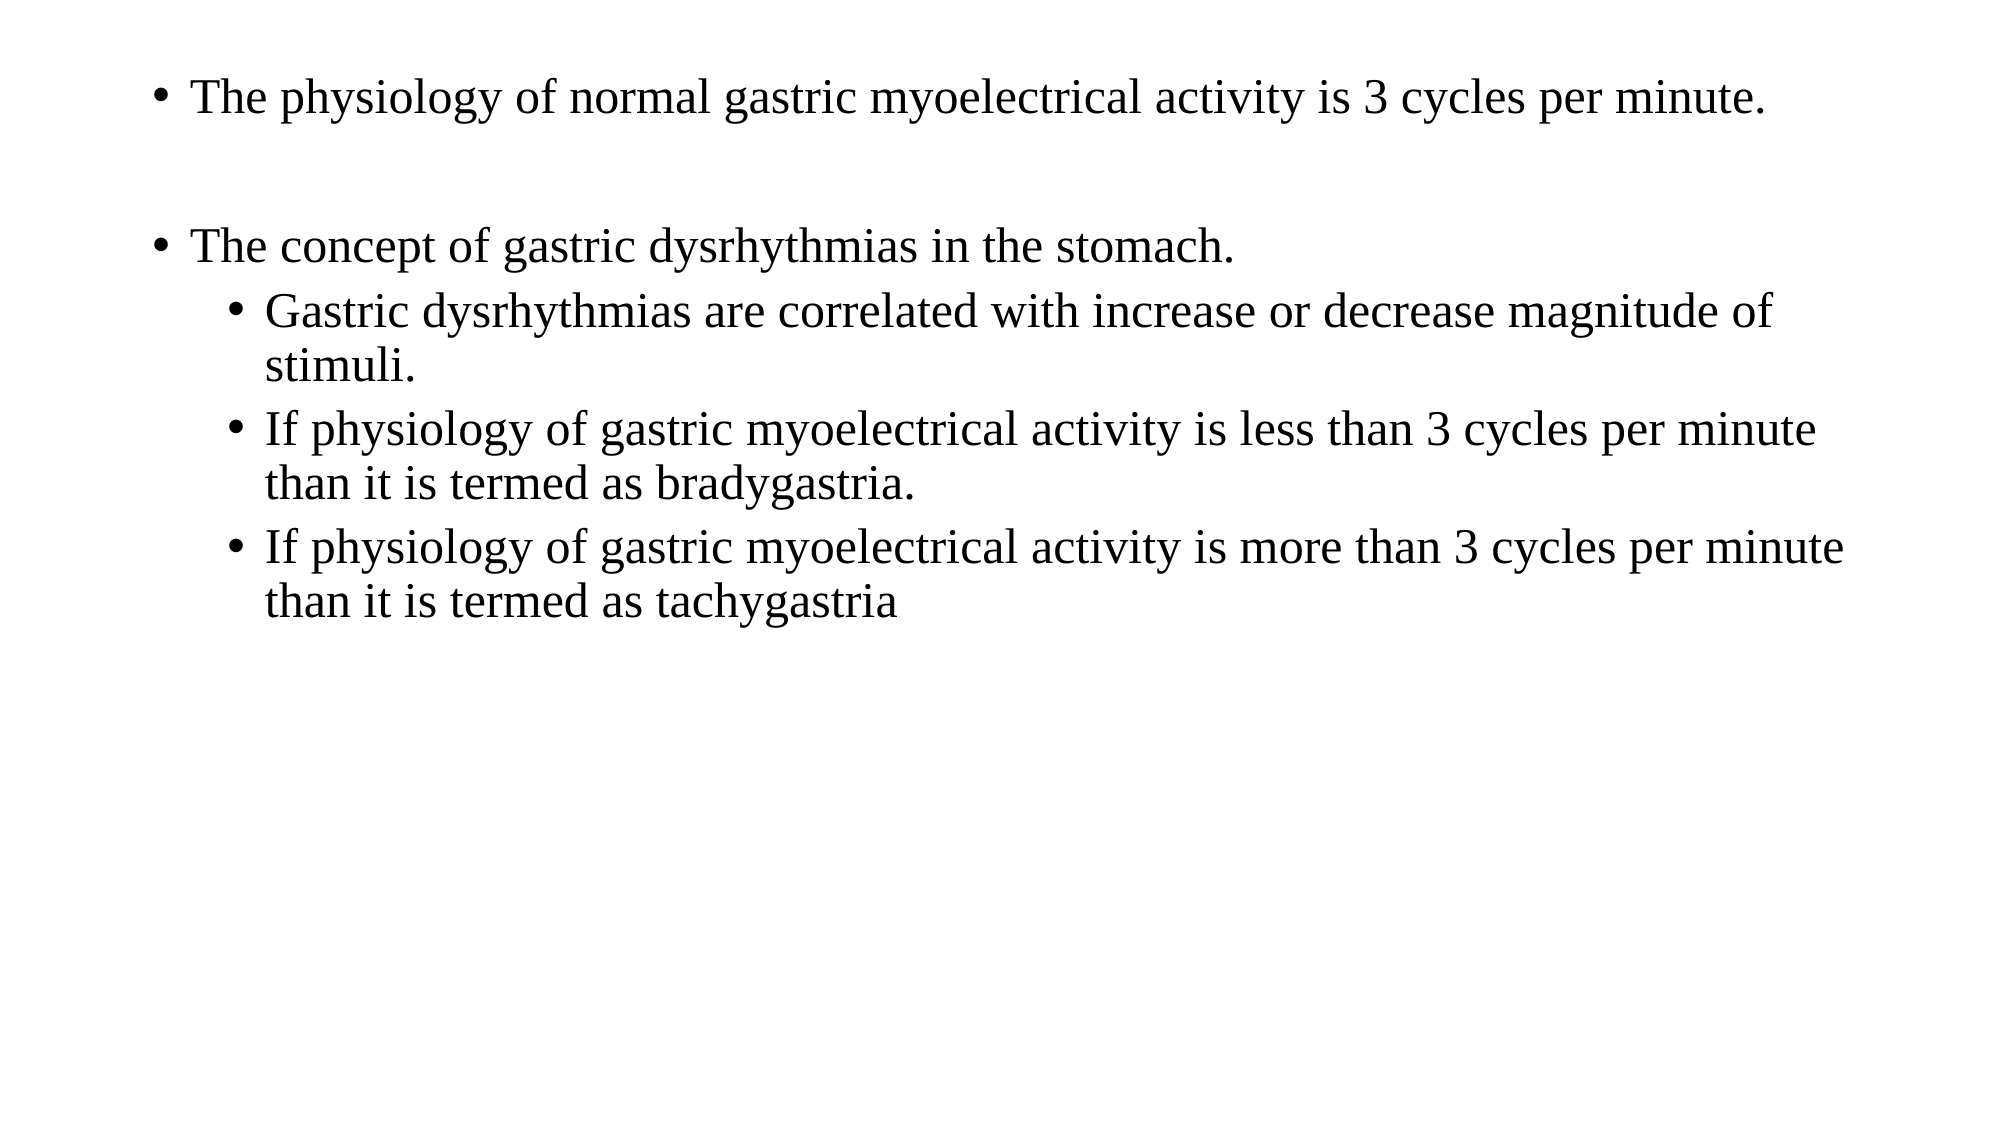

The physiology of normal gastric myoelectrical activity is 3 cycles per minute.

The concept of gastric dysrhythmias in the stomach.
Gastric dysrhythmias are correlated with increase or decrease magnitude of stimuli.
If physiology of gastric myoelectrical activity is less than 3 cycles per minute than it is termed as bradygastria.
If physiology of gastric myoelectrical activity is more than 3 cycles per minute than it is termed as tachygastria